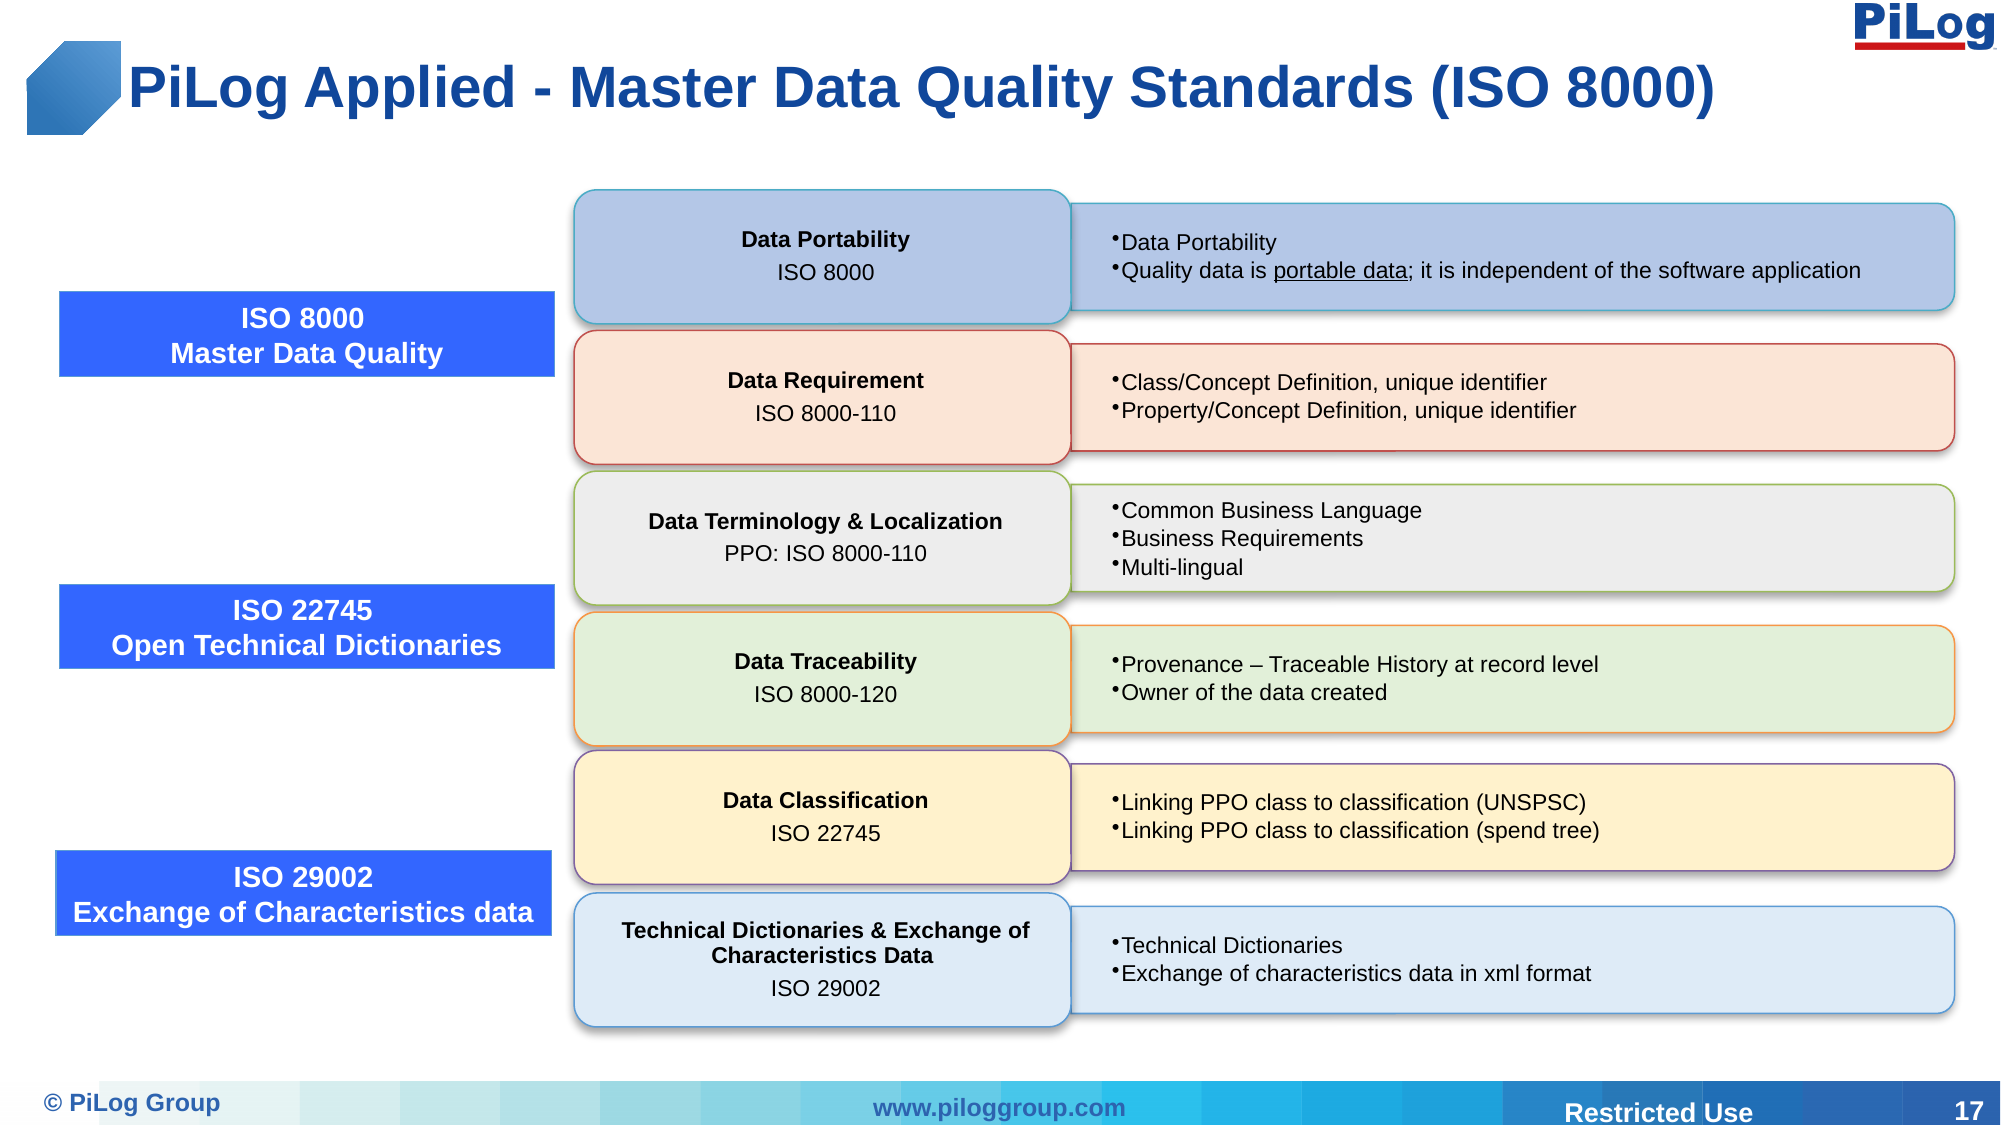

# PiLog Applied - Master Data Quality Standards (ISO 8000)
Data Portability
Quality data is portable data; it is independent of the software application
Data Portability
ISO 8000
Class/Concept Definition, unique identifier
Property/Concept Definition, unique identifier
Data Requirement
ISO 8000-110

Common Business Language
Business Requirements
Multi-lingual

Data Terminology & Localization
PPO: ISO 8000-110
Provenance – Traceable History at record level
Owner of the data created
Data Traceability
ISO 8000-120
Linking PPO class to classification (UNSPSC)
Linking PPO class to classification (spend tree)
Data Classification
ISO 22745
Technical Dictionaries
Exchange of characteristics data in xml format
Technical Dictionaries & Exchange of Characteristics Data
ISO 29002
ISO 8000
Master Data Quality
ISO 22745
Open Technical Dictionaries
ISO 29002
Exchange of Characteristics data
© PiLog Group
www.piloggroup.com
17
Restricted Use